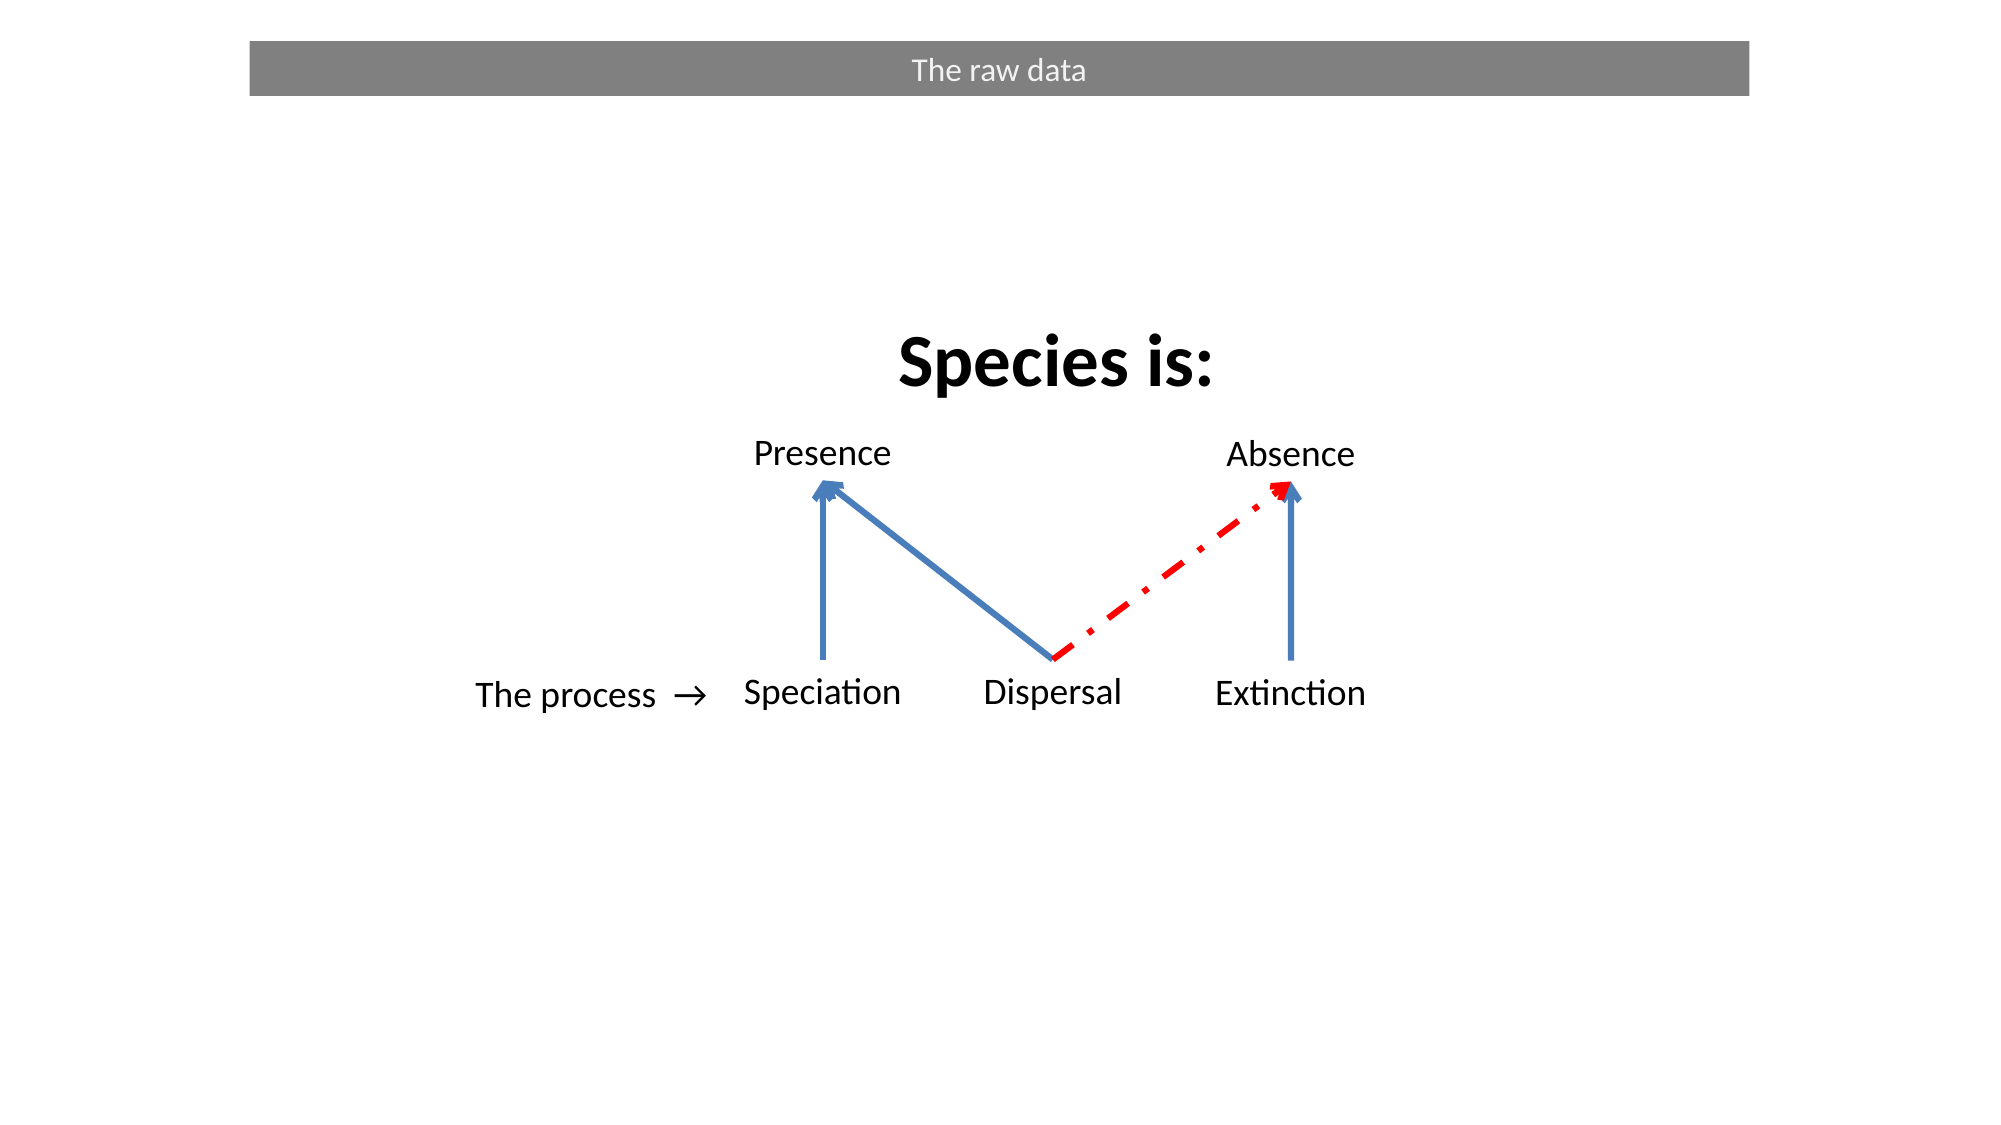

The raw data
Species is:
Presence
Absence
Speciation
Dispersal
Extinction
The process  →